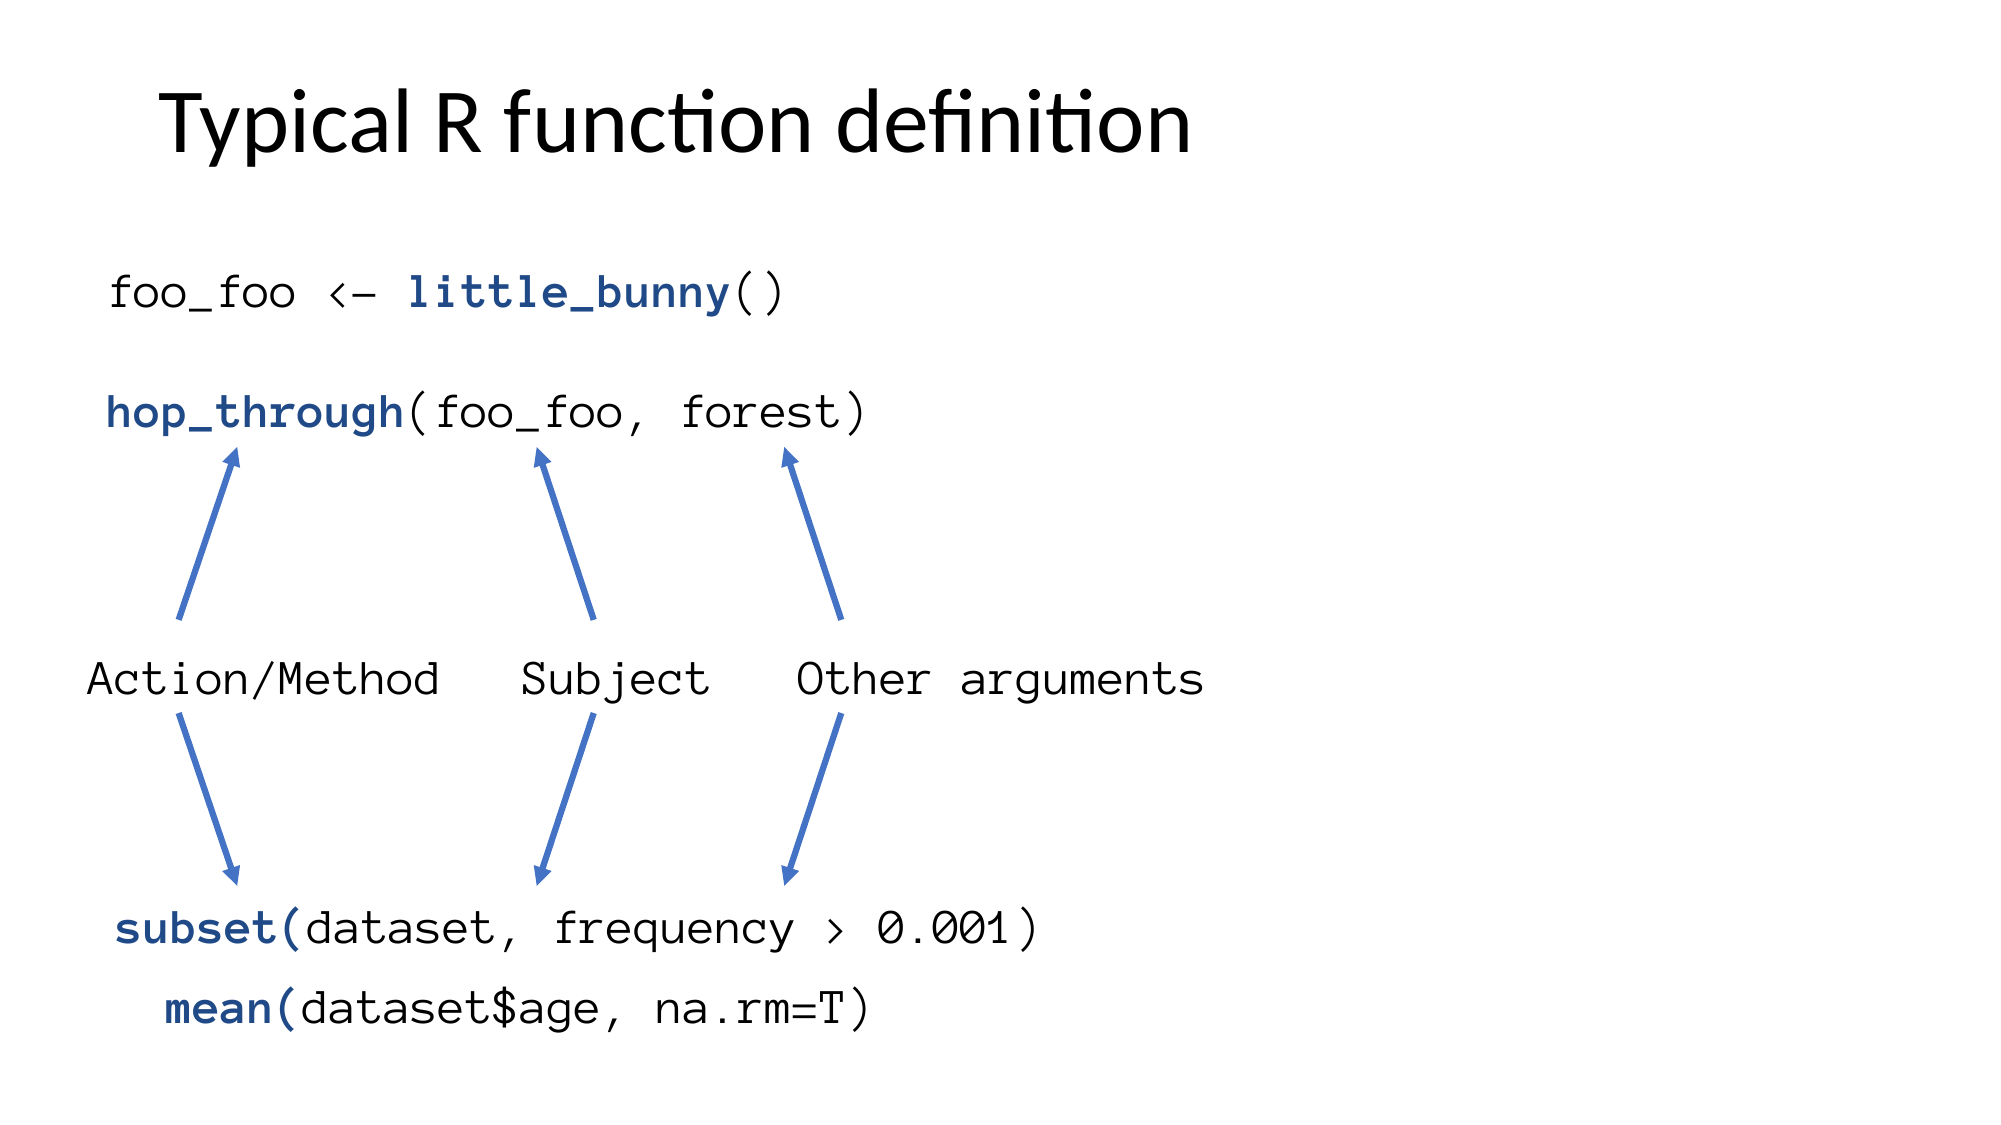

# Typical R function definition
foo_foo <- little_bunny()

hop_through(foo_foo, forest)
Action/Method
Subject
Other arguments
subset(dataset, frequency > 0.001)
mean(dataset$age, na.rm=T)